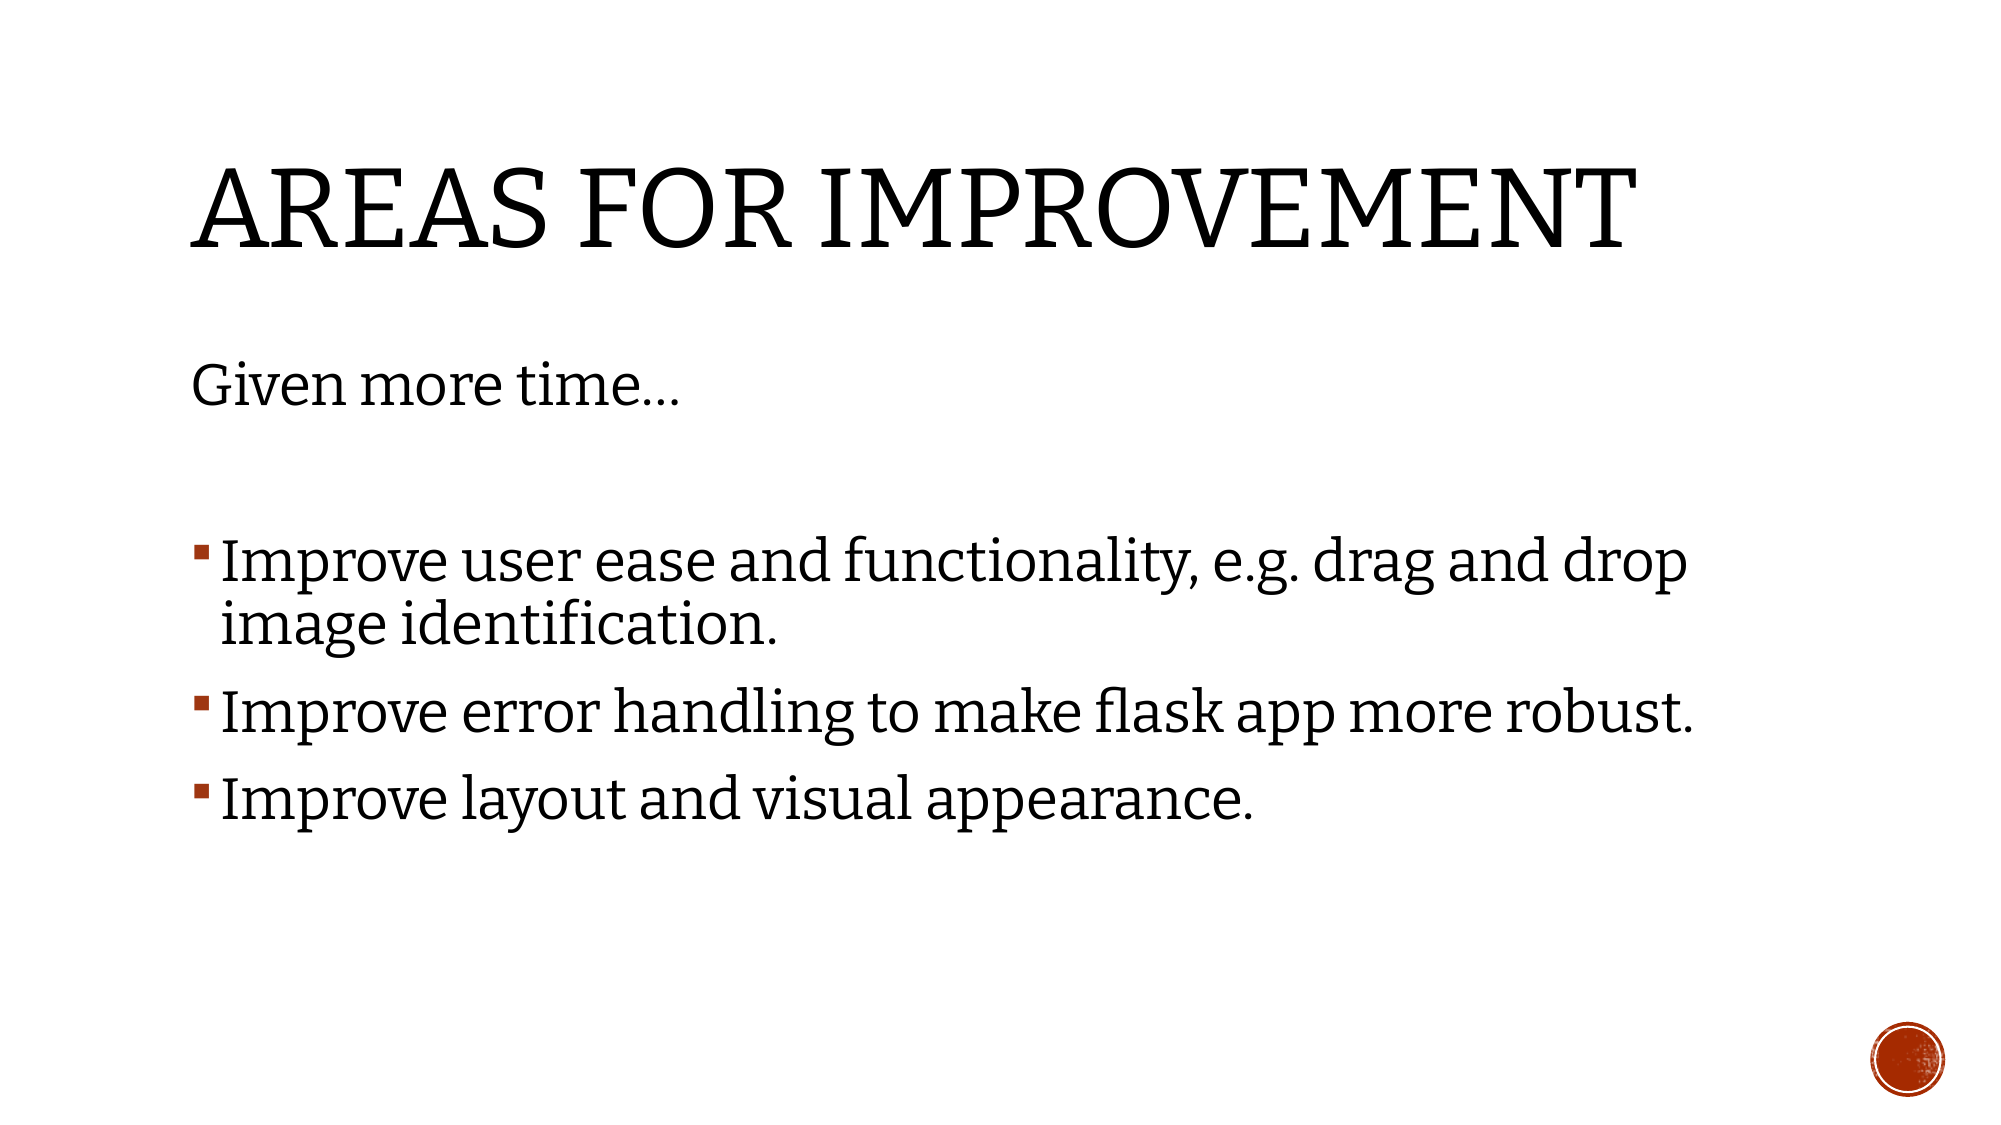

# Areas for improvement
Given more time…

Improve user ease and functionality, e.g. drag and drop image identification.
Improve error handling to make flask app more robust.
Improve layout and visual appearance.